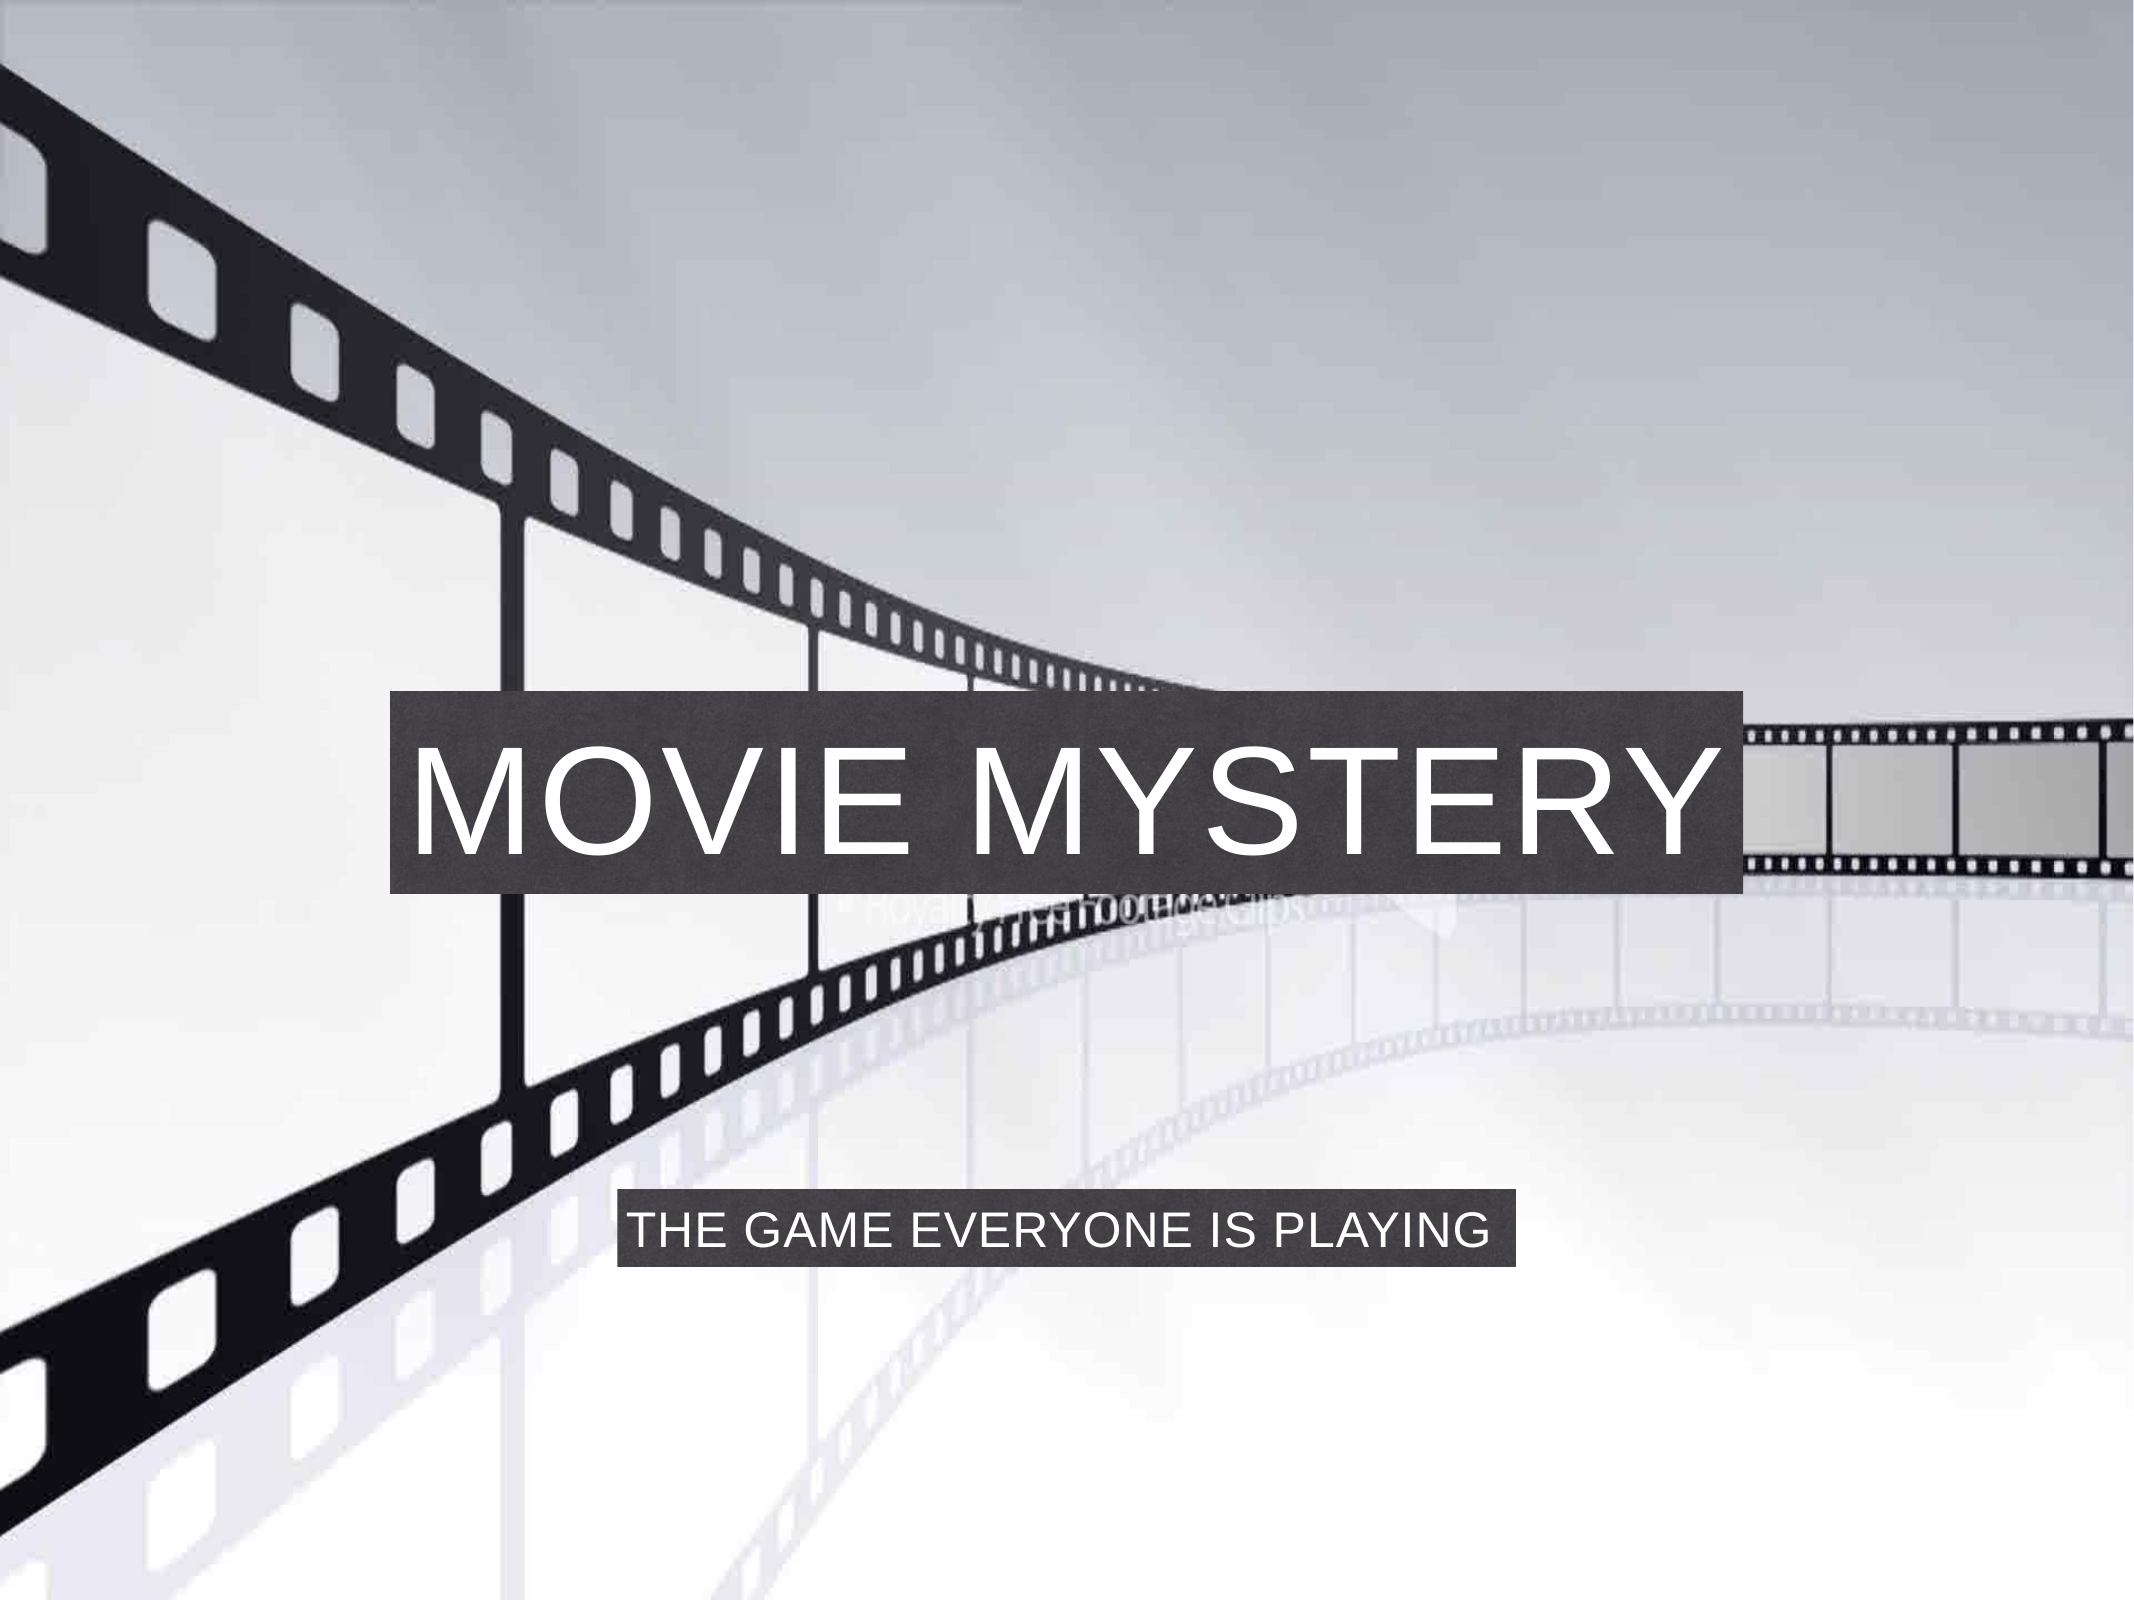

Movie mystery
The game everyone is playing